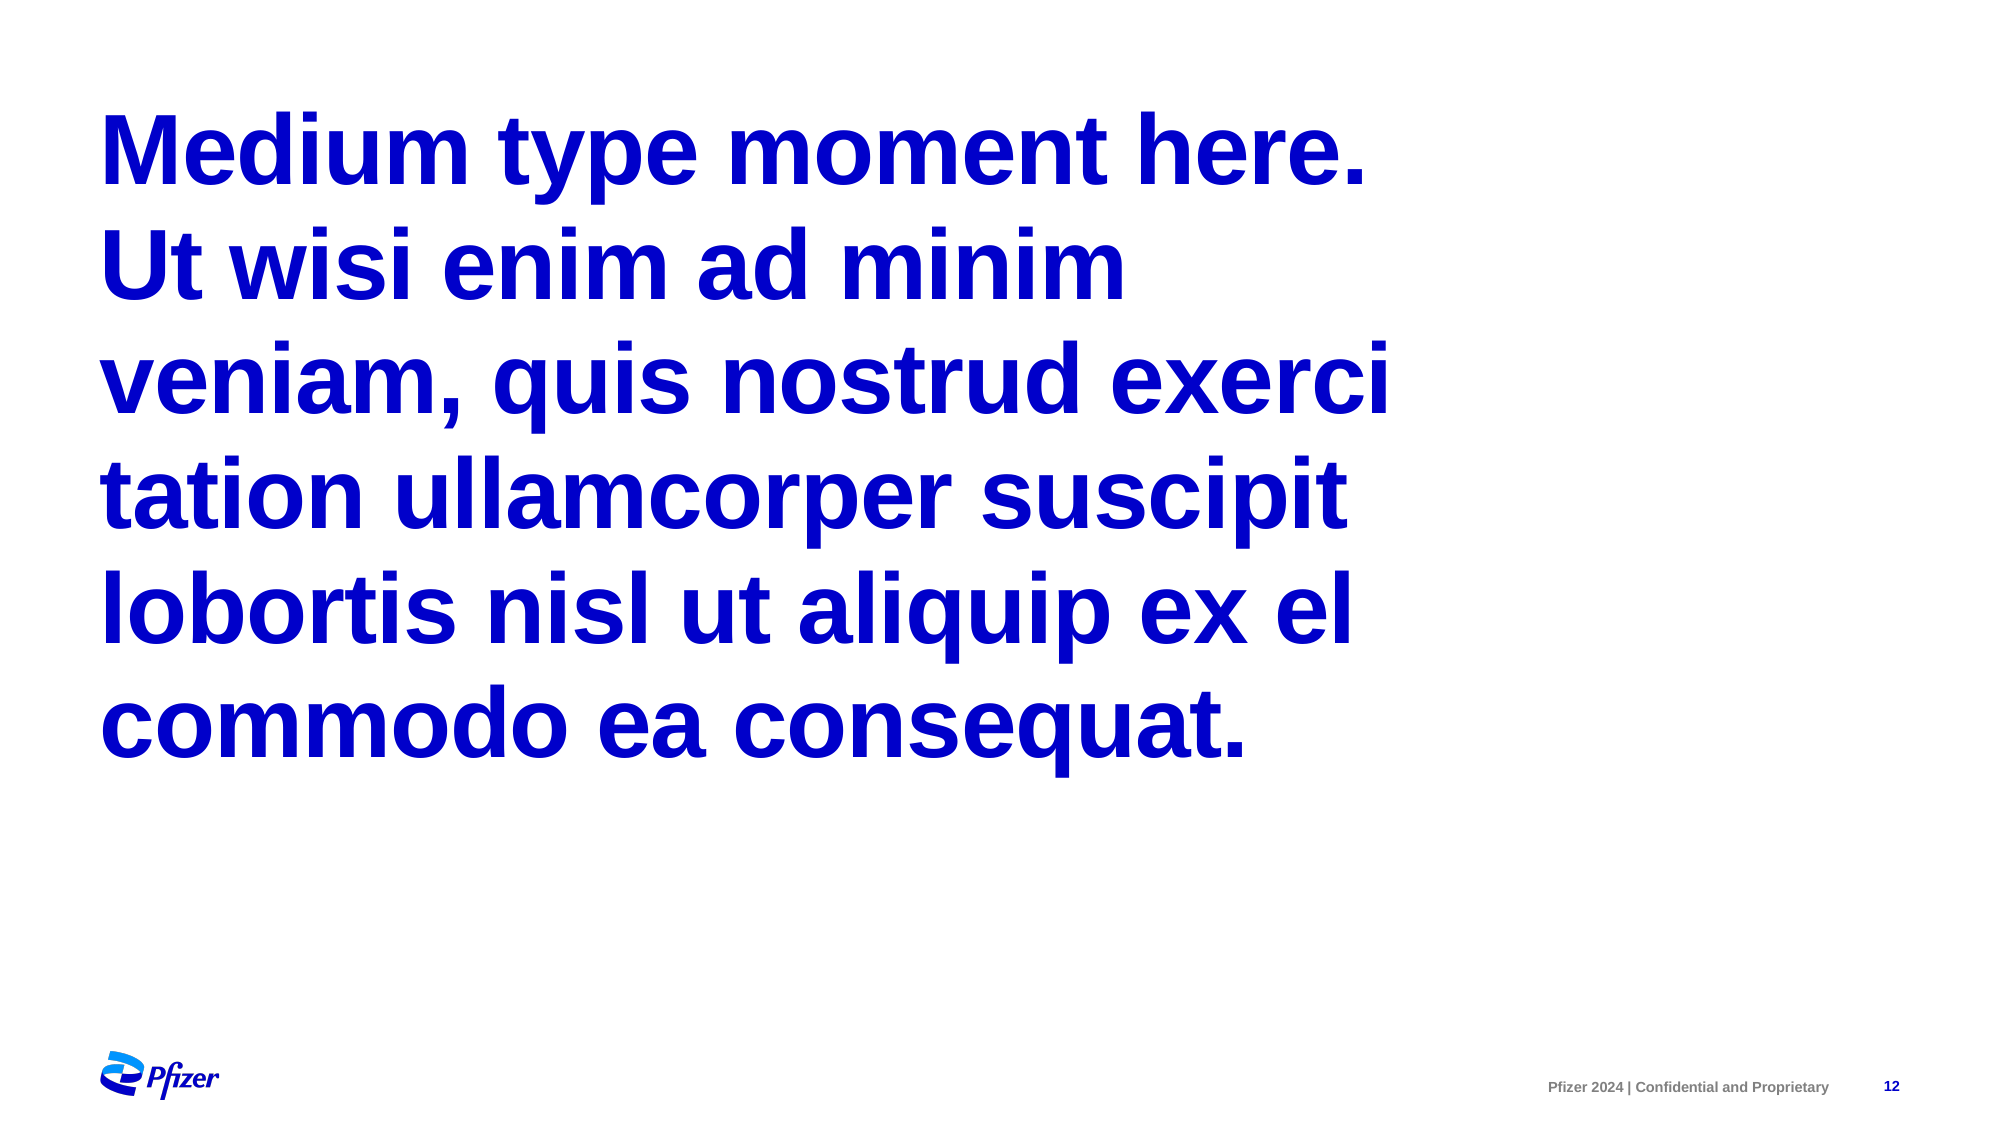

Medium type moment here.
Ut wisi enim ad minim veniam, quis nostrud exerci tation ullamcorper suscipit lobortis nisl ut aliquip ex el commodo ea consequat.
12